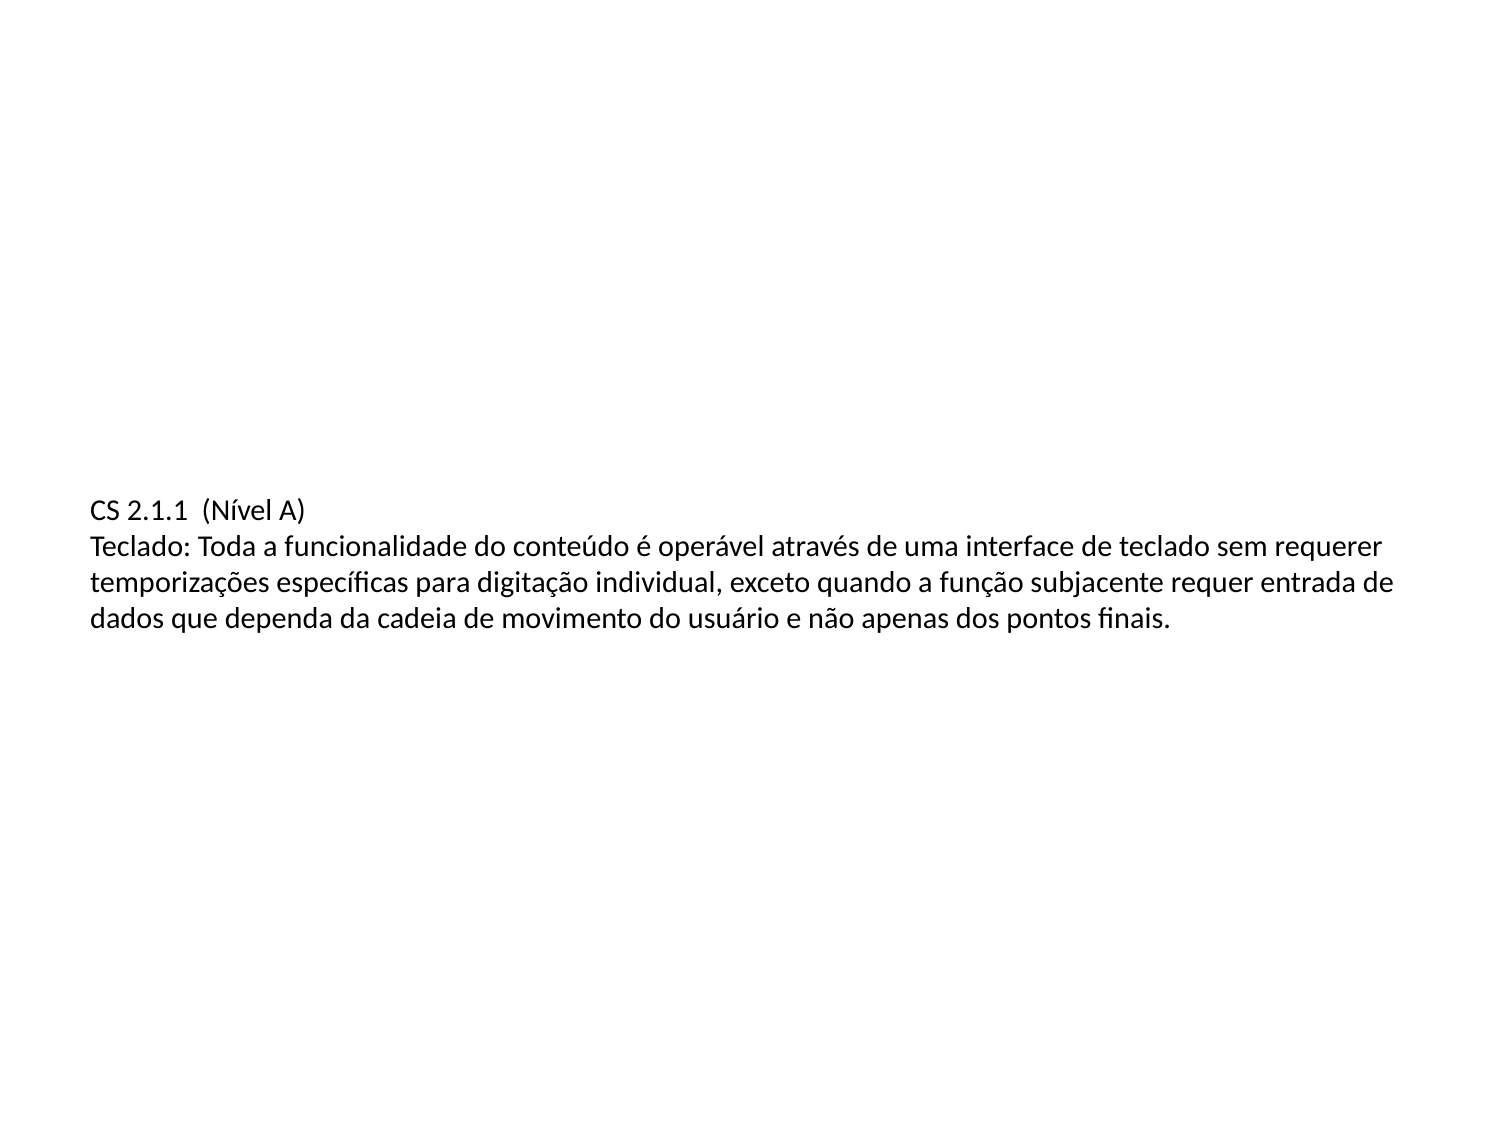

# CS 2.1.1  (Nível A) Teclado: Toda a funcionalidade do conteúdo é operável através de uma interface de teclado sem requerer temporizações específicas para digitação individual, exceto quando a função subjacente requer entrada de dados que dependa da cadeia de movimento do usuário e não apenas dos pontos finais.